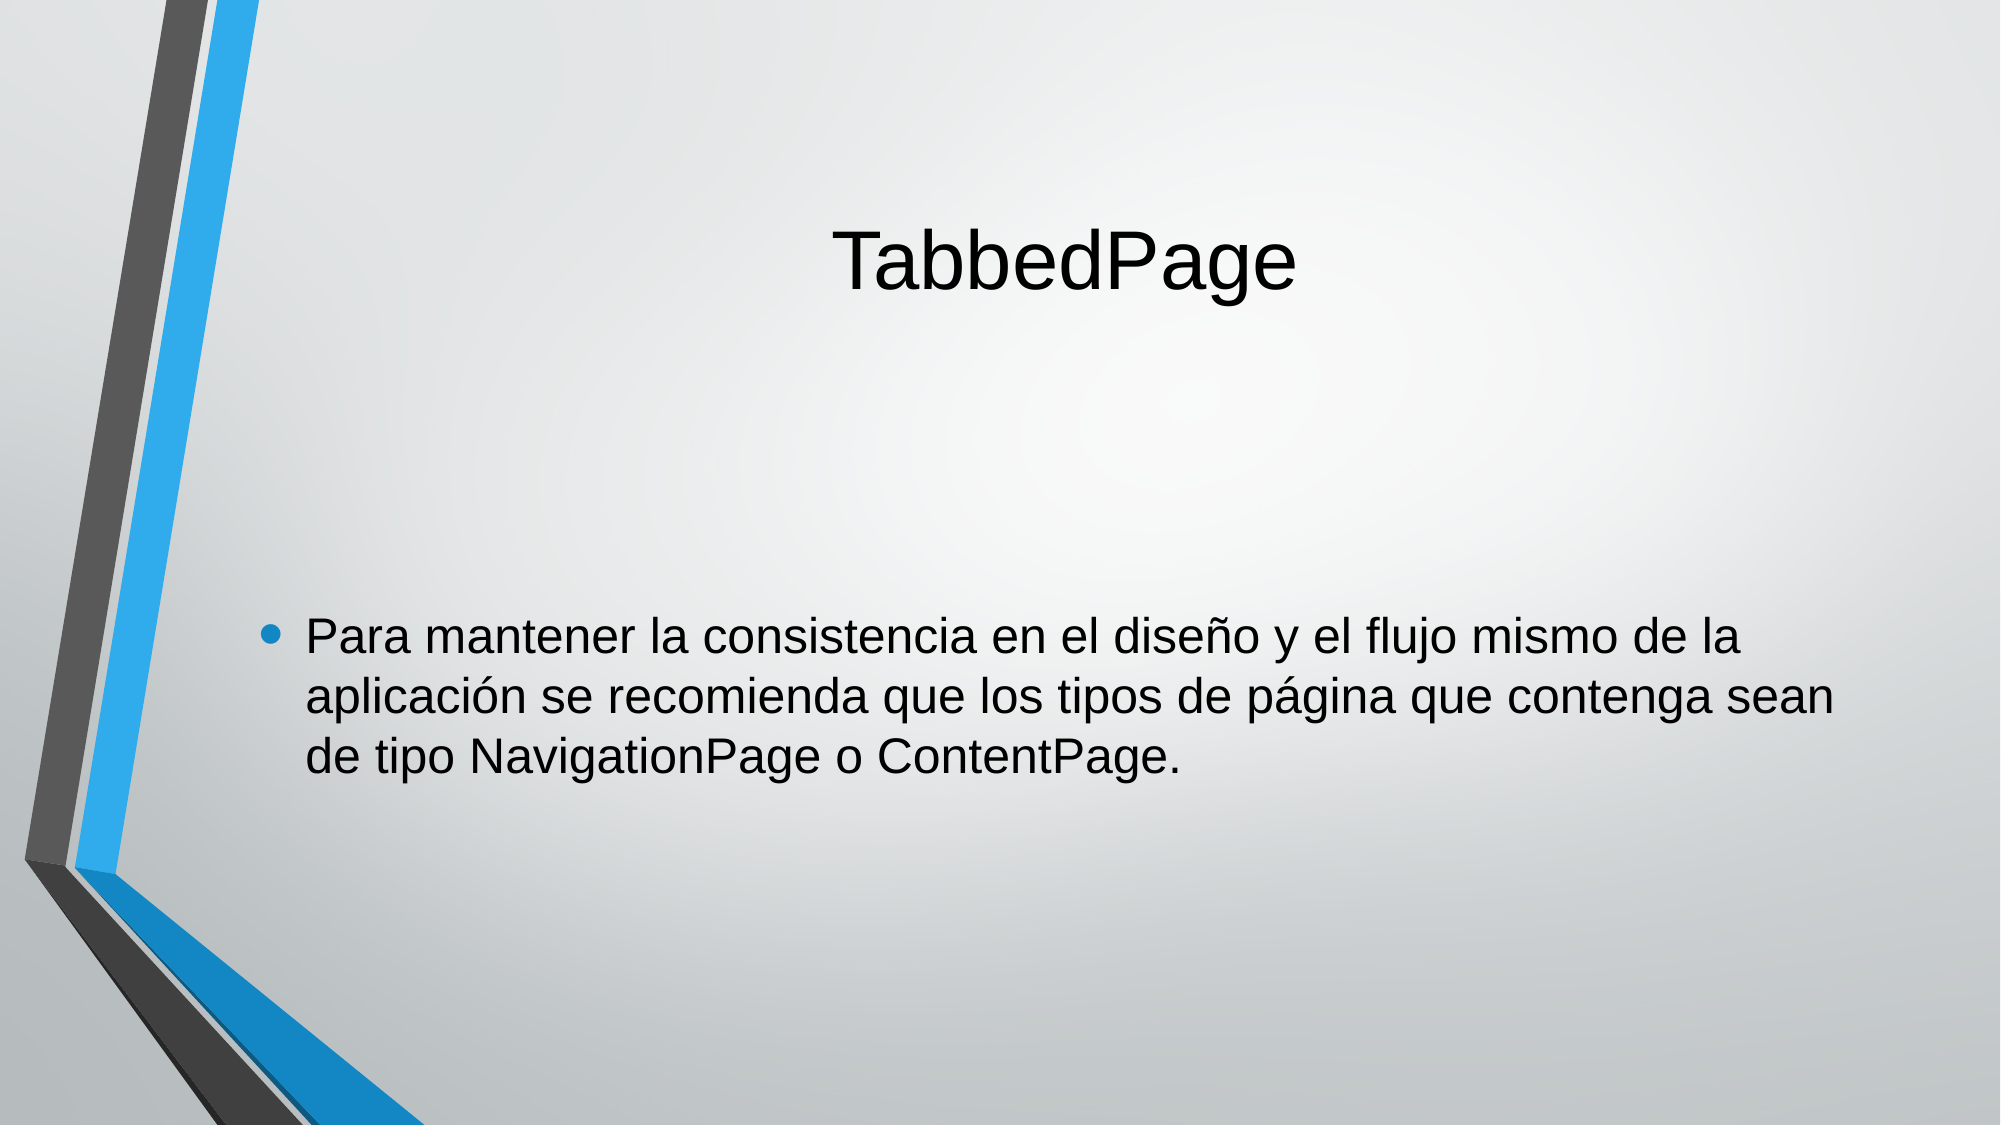

# TabbedPage
Para mantener la consistencia en el diseño y el flujo mismo de la aplicación se recomienda que los tipos de página que contenga sean de tipo NavigationPage o ContentPage.